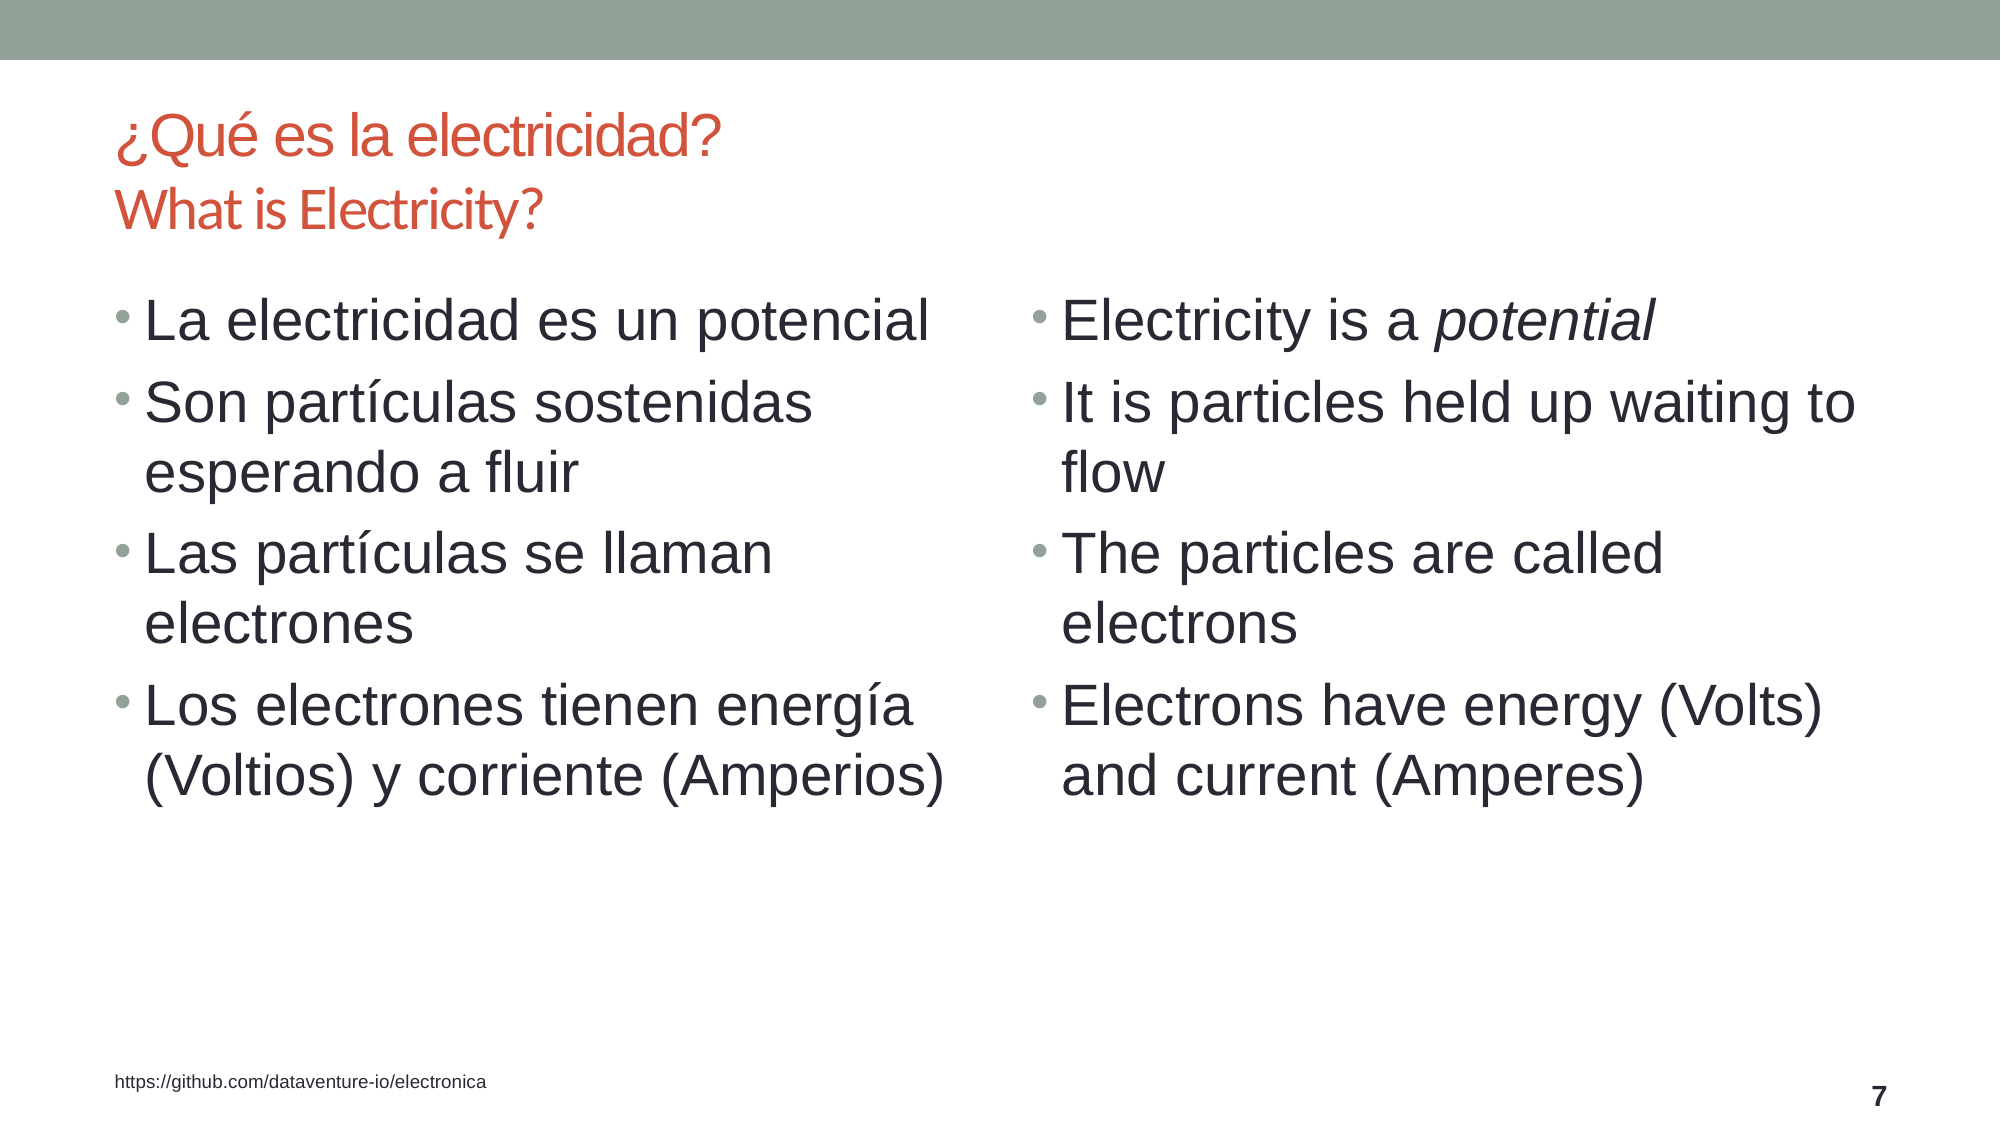

# ¿Qué es la electricidad? What is Electricity?
La electricidad es un potencial
Son partículas sostenidas esperando a fluir
Las partículas se llaman electrones
Los electrones tienen energía (Voltios) y corriente (Amperios)
Electricity is a potential
It is particles held up waiting to flow
The particles are called electrons
Electrons have energy (Volts) and current (Amperes)
7